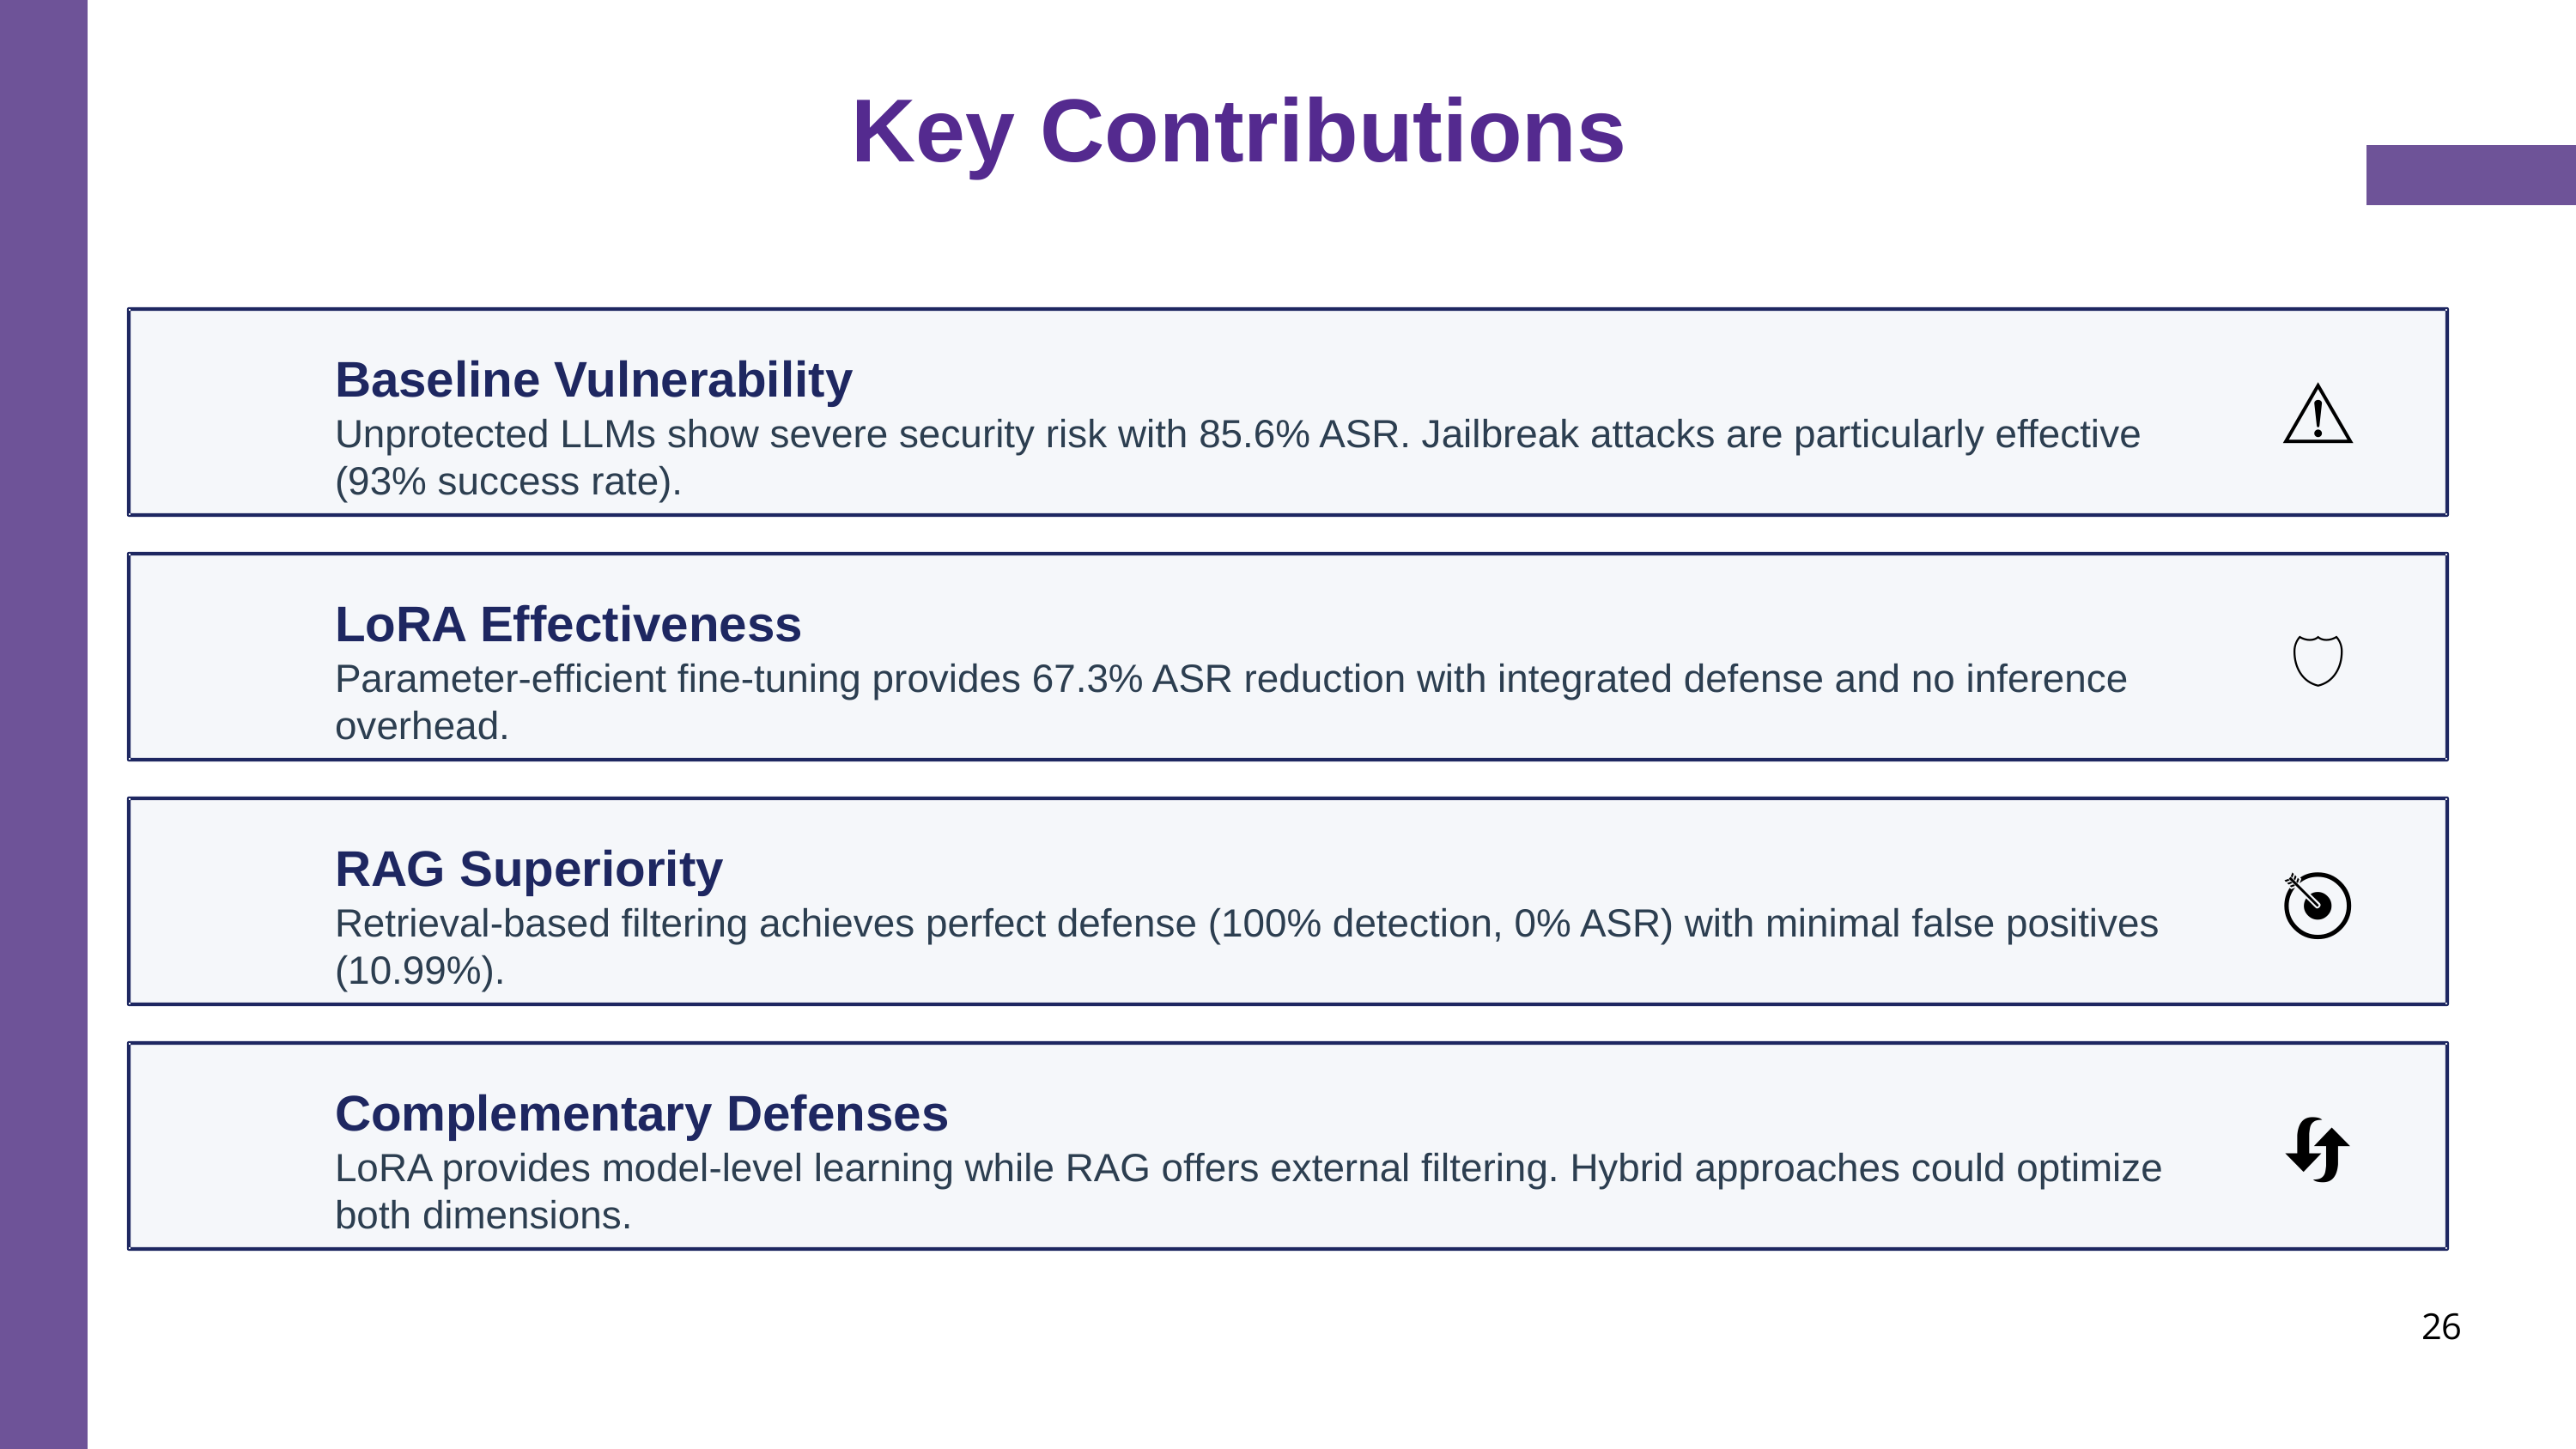

Key Contributions

Baseline Vulnerability

⚠️

Unprotected LLMs show severe security risk with 85.6% ASR. Jailbreak attacks are particularly effective (93% success rate).

LoRA Effectiveness

🛡️

Parameter-efficient fine-tuning provides 67.3% ASR reduction with integrated defense and no inference overhead.

RAG Superiority

🎯

Retrieval-based filtering achieves perfect defense (100% detection, 0% ASR) with minimal false positives (10.99%).

Complementary Defenses

🔄

LoRA provides model-level learning while RAG offers external filtering. Hybrid approaches could optimize both dimensions.
26